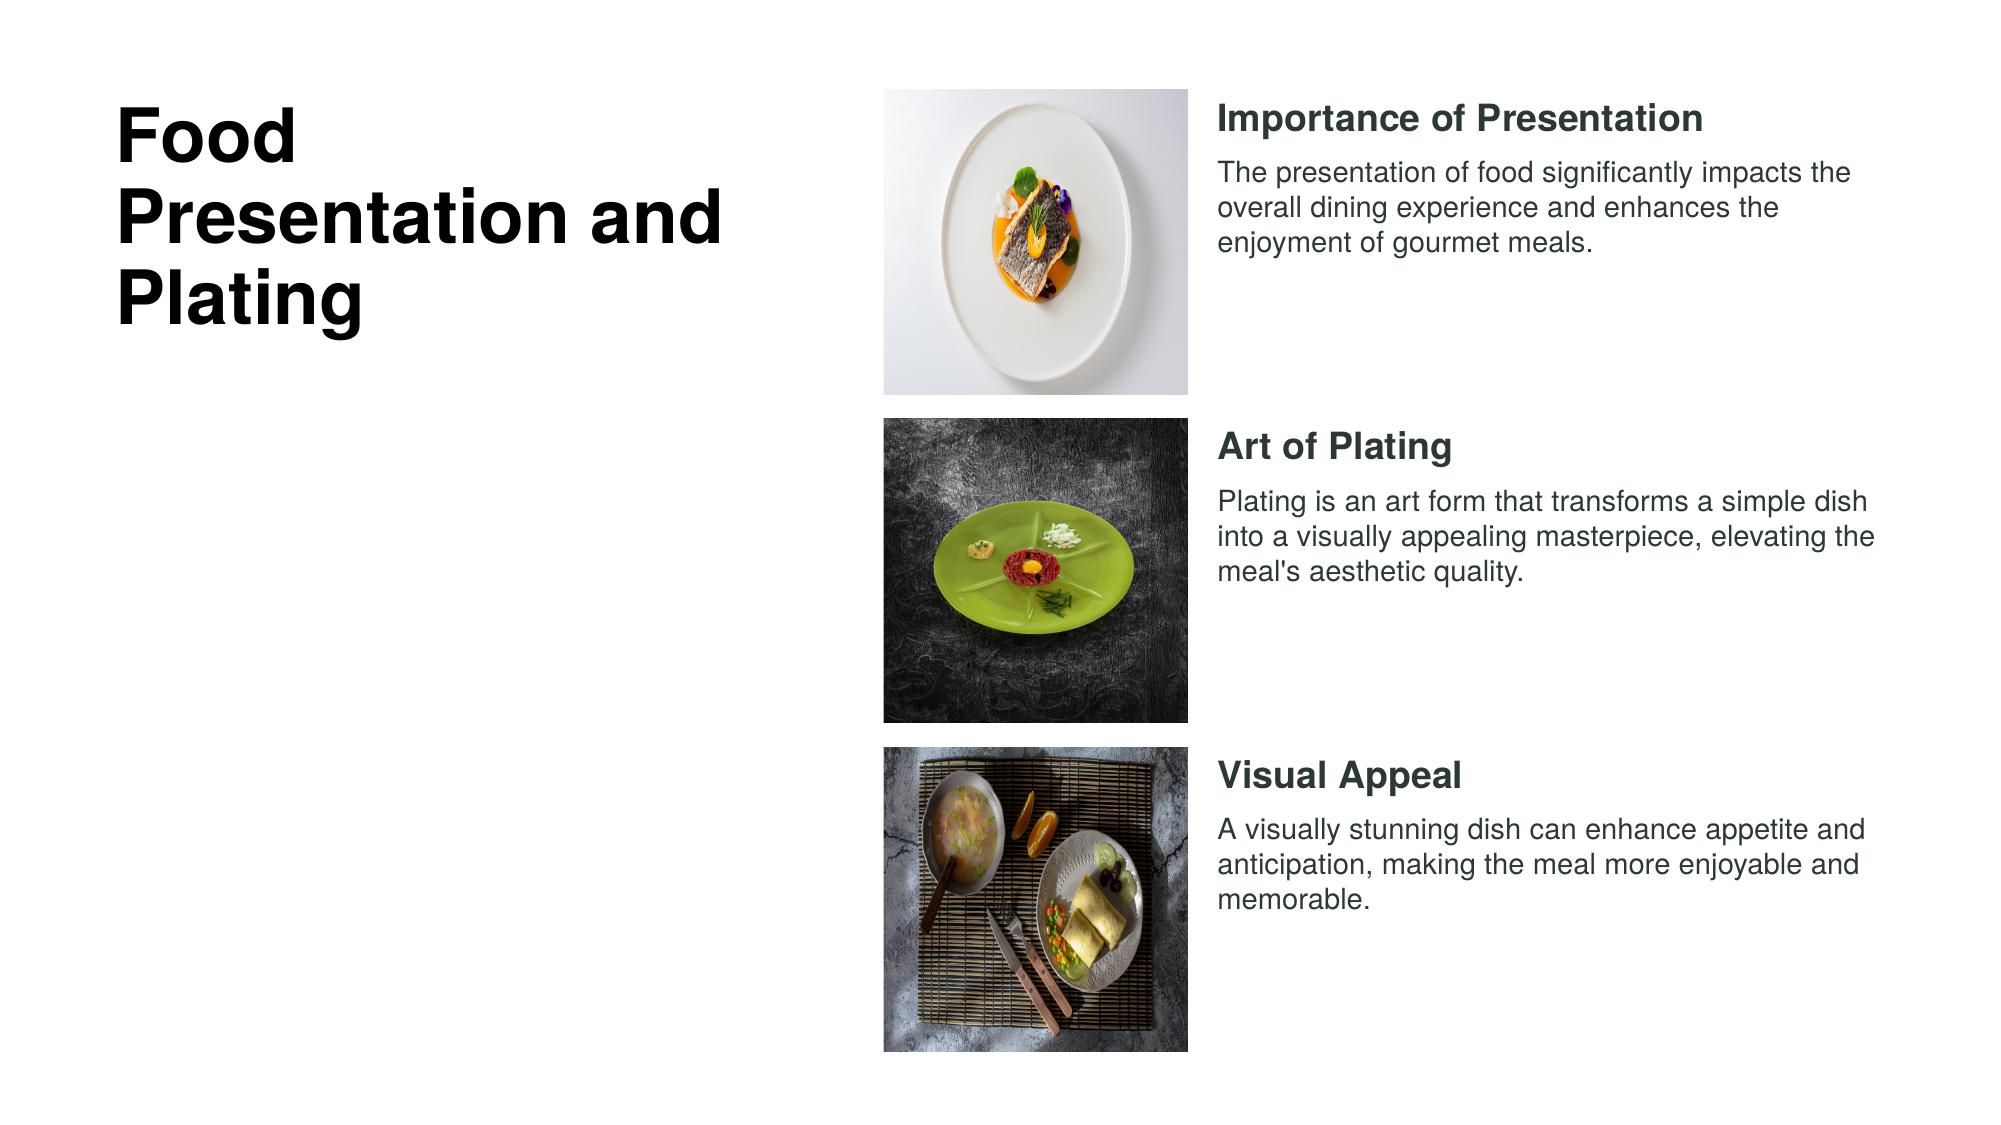

# Food Presentation and Plating
Importance of Presentation
The presentation of food significantly impacts the overall dining experience and enhances the enjoyment of gourmet meals.
Art of Plating
Plating is an art form that transforms a simple dish into a visually appealing masterpiece, elevating the meal's aesthetic quality.
Visual Appeal
A visually stunning dish can enhance appetite and anticipation, making the meal more enjoyable and memorable.